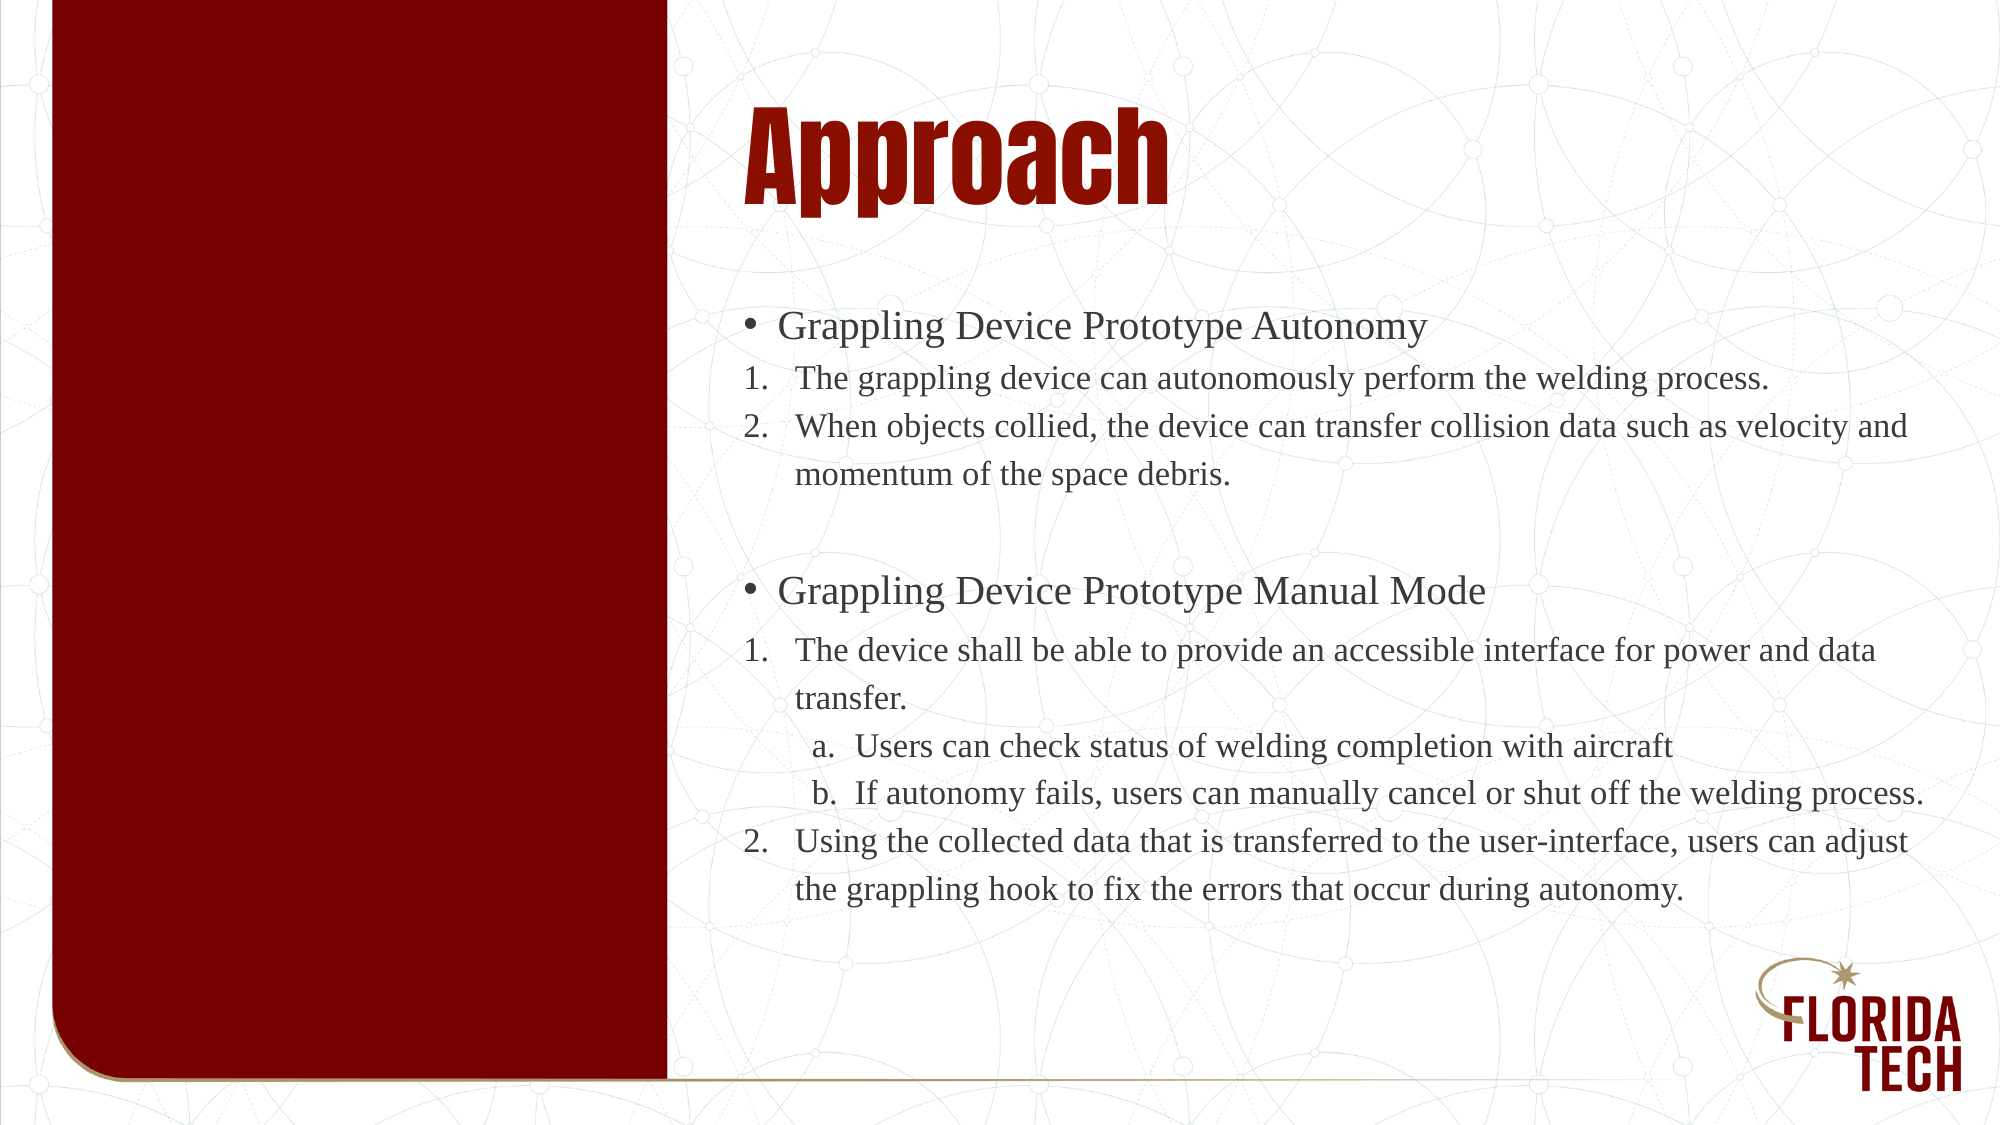

# Approach
Grappling Device Prototype Autonomy
The grappling device can autonomously perform the welding process.
When objects collied, the device can transfer collision data such as velocity and momentum of the space debris.

Grappling Device Prototype Manual Mode
The device shall be able to provide an accessible interface for power and data transfer.
Users can check status of welding completion with aircraft
If autonomy fails, users can manually cancel or shut off the welding process.
Using the collected data that is transferred to the user-interface, users can adjust the grappling hook to fix the errors that occur during autonomy.